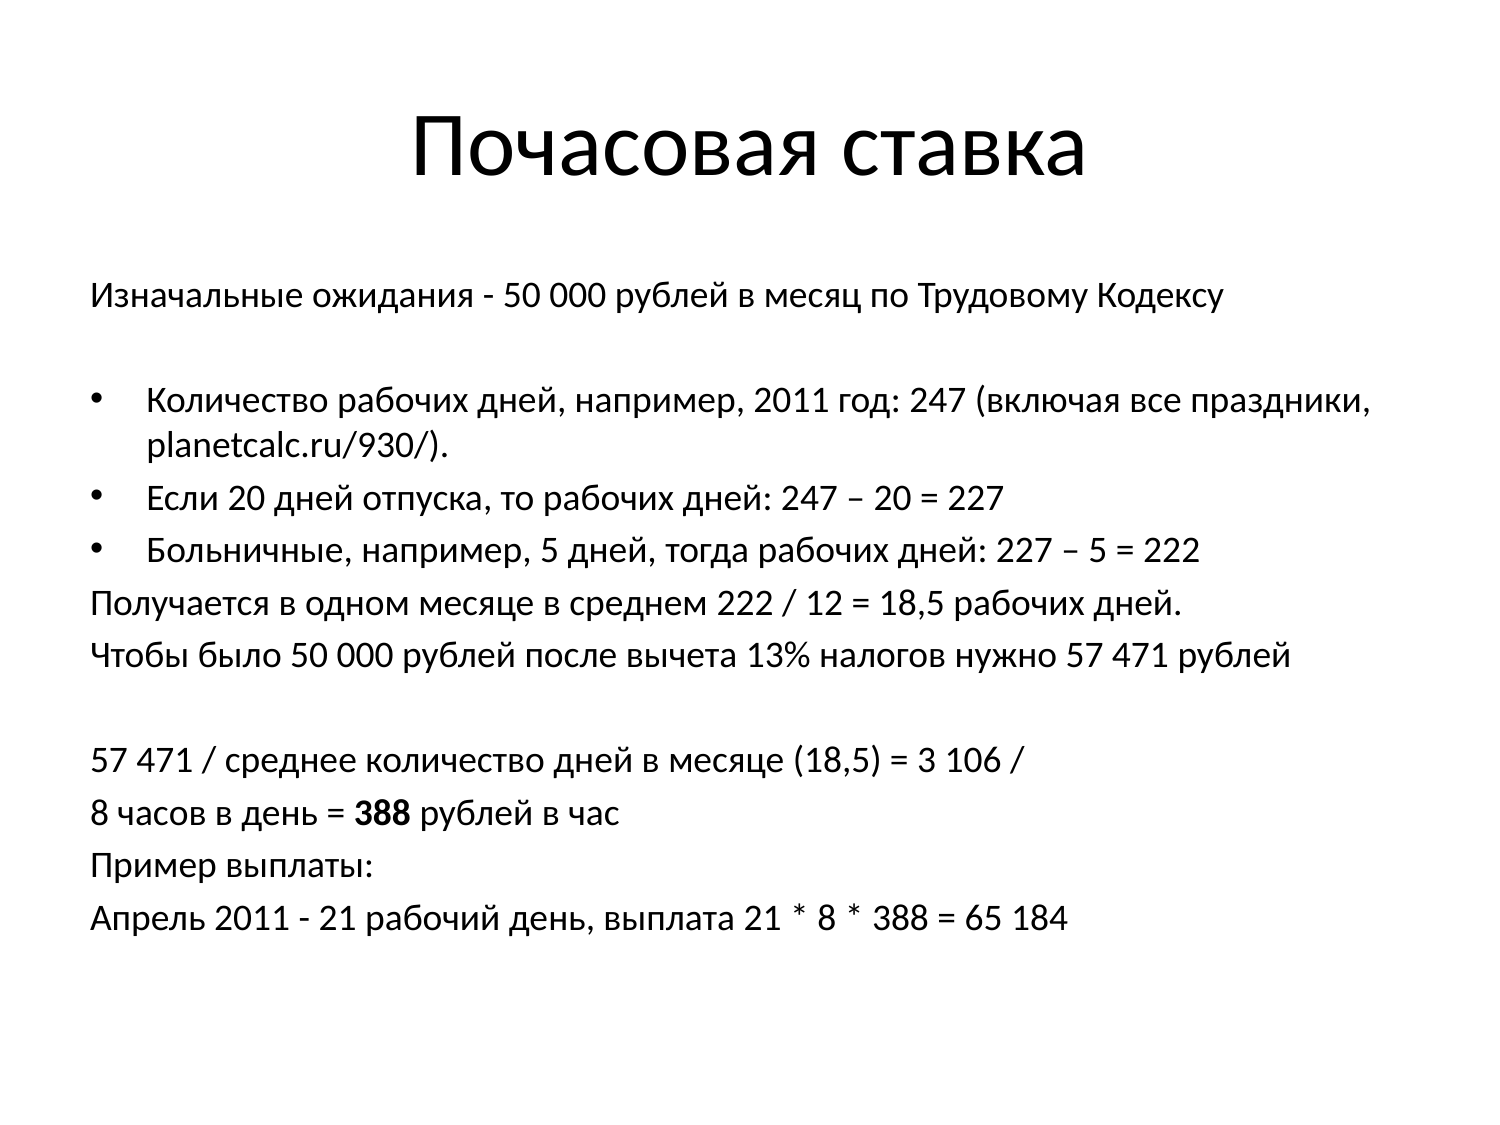

# Почасовая ставка
Изначальные ожидания - 50 000 рублей в месяц по Трудовому Кодексу

Количество рабочих дней, например, 2011 год: 247 (включая все праздники, planetcalc.ru/930/).
Если 20 дней отпуска, то рабочих дней: 247 – 20 = 227
Больничные, например, 5 дней, тогда рабочих дней: 227 – 5 = 222
Получается в одном месяце в среднем 222 / 12 = 18,5 рабочих дней.
Чтобы было 50 000 рублей после вычета 13% налогов нужно 57 471 рублей

57 471 / среднее количество дней в месяце (18,5) = 3 106 /
8 часов в день = 388 рублей в час
Пример выплаты:
Апрель 2011 - 21 рабочий день, выплата 21 * 8 * 388 = 65 184